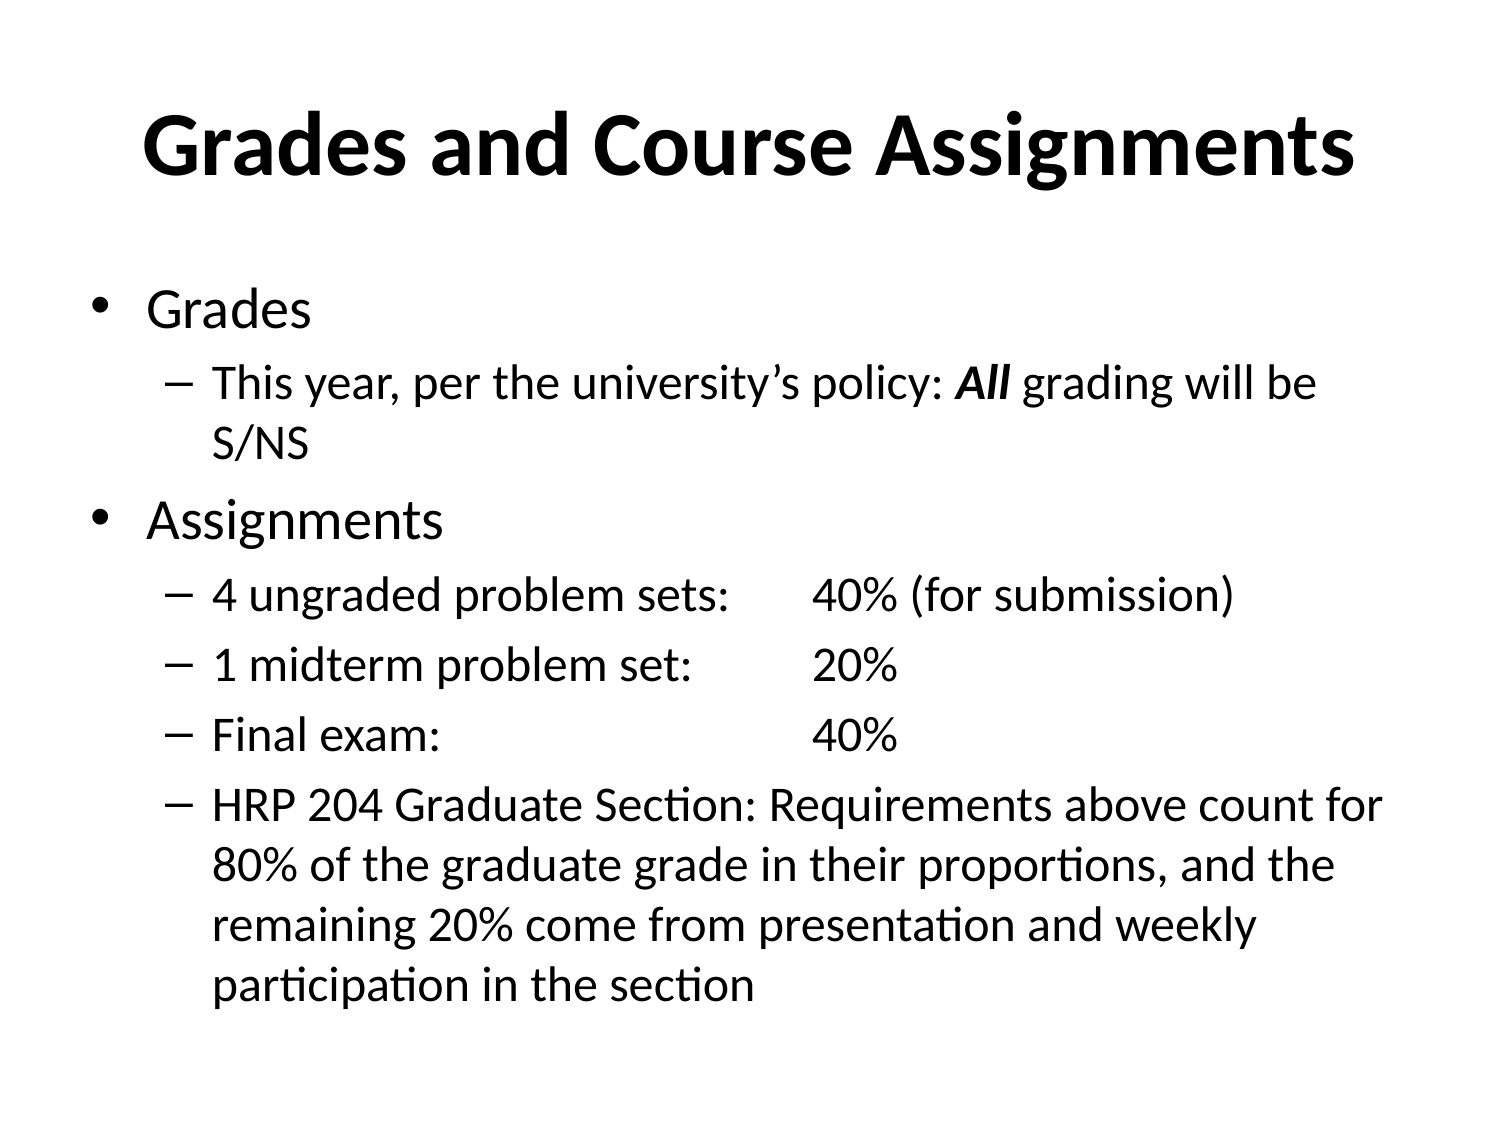

# Grades and Course Assignments
Grades
This year, per the university’s policy: All grading will be S/NS
Assignments
4 ungraded problem sets: 	40% (for submission)
1 midterm problem set:	20%
Final exam: 			40%
HRP 204 Graduate Section: Requirements above count for 80% of the graduate grade in their proportions, and the remaining 20% come from presentation and weekly participation in the section